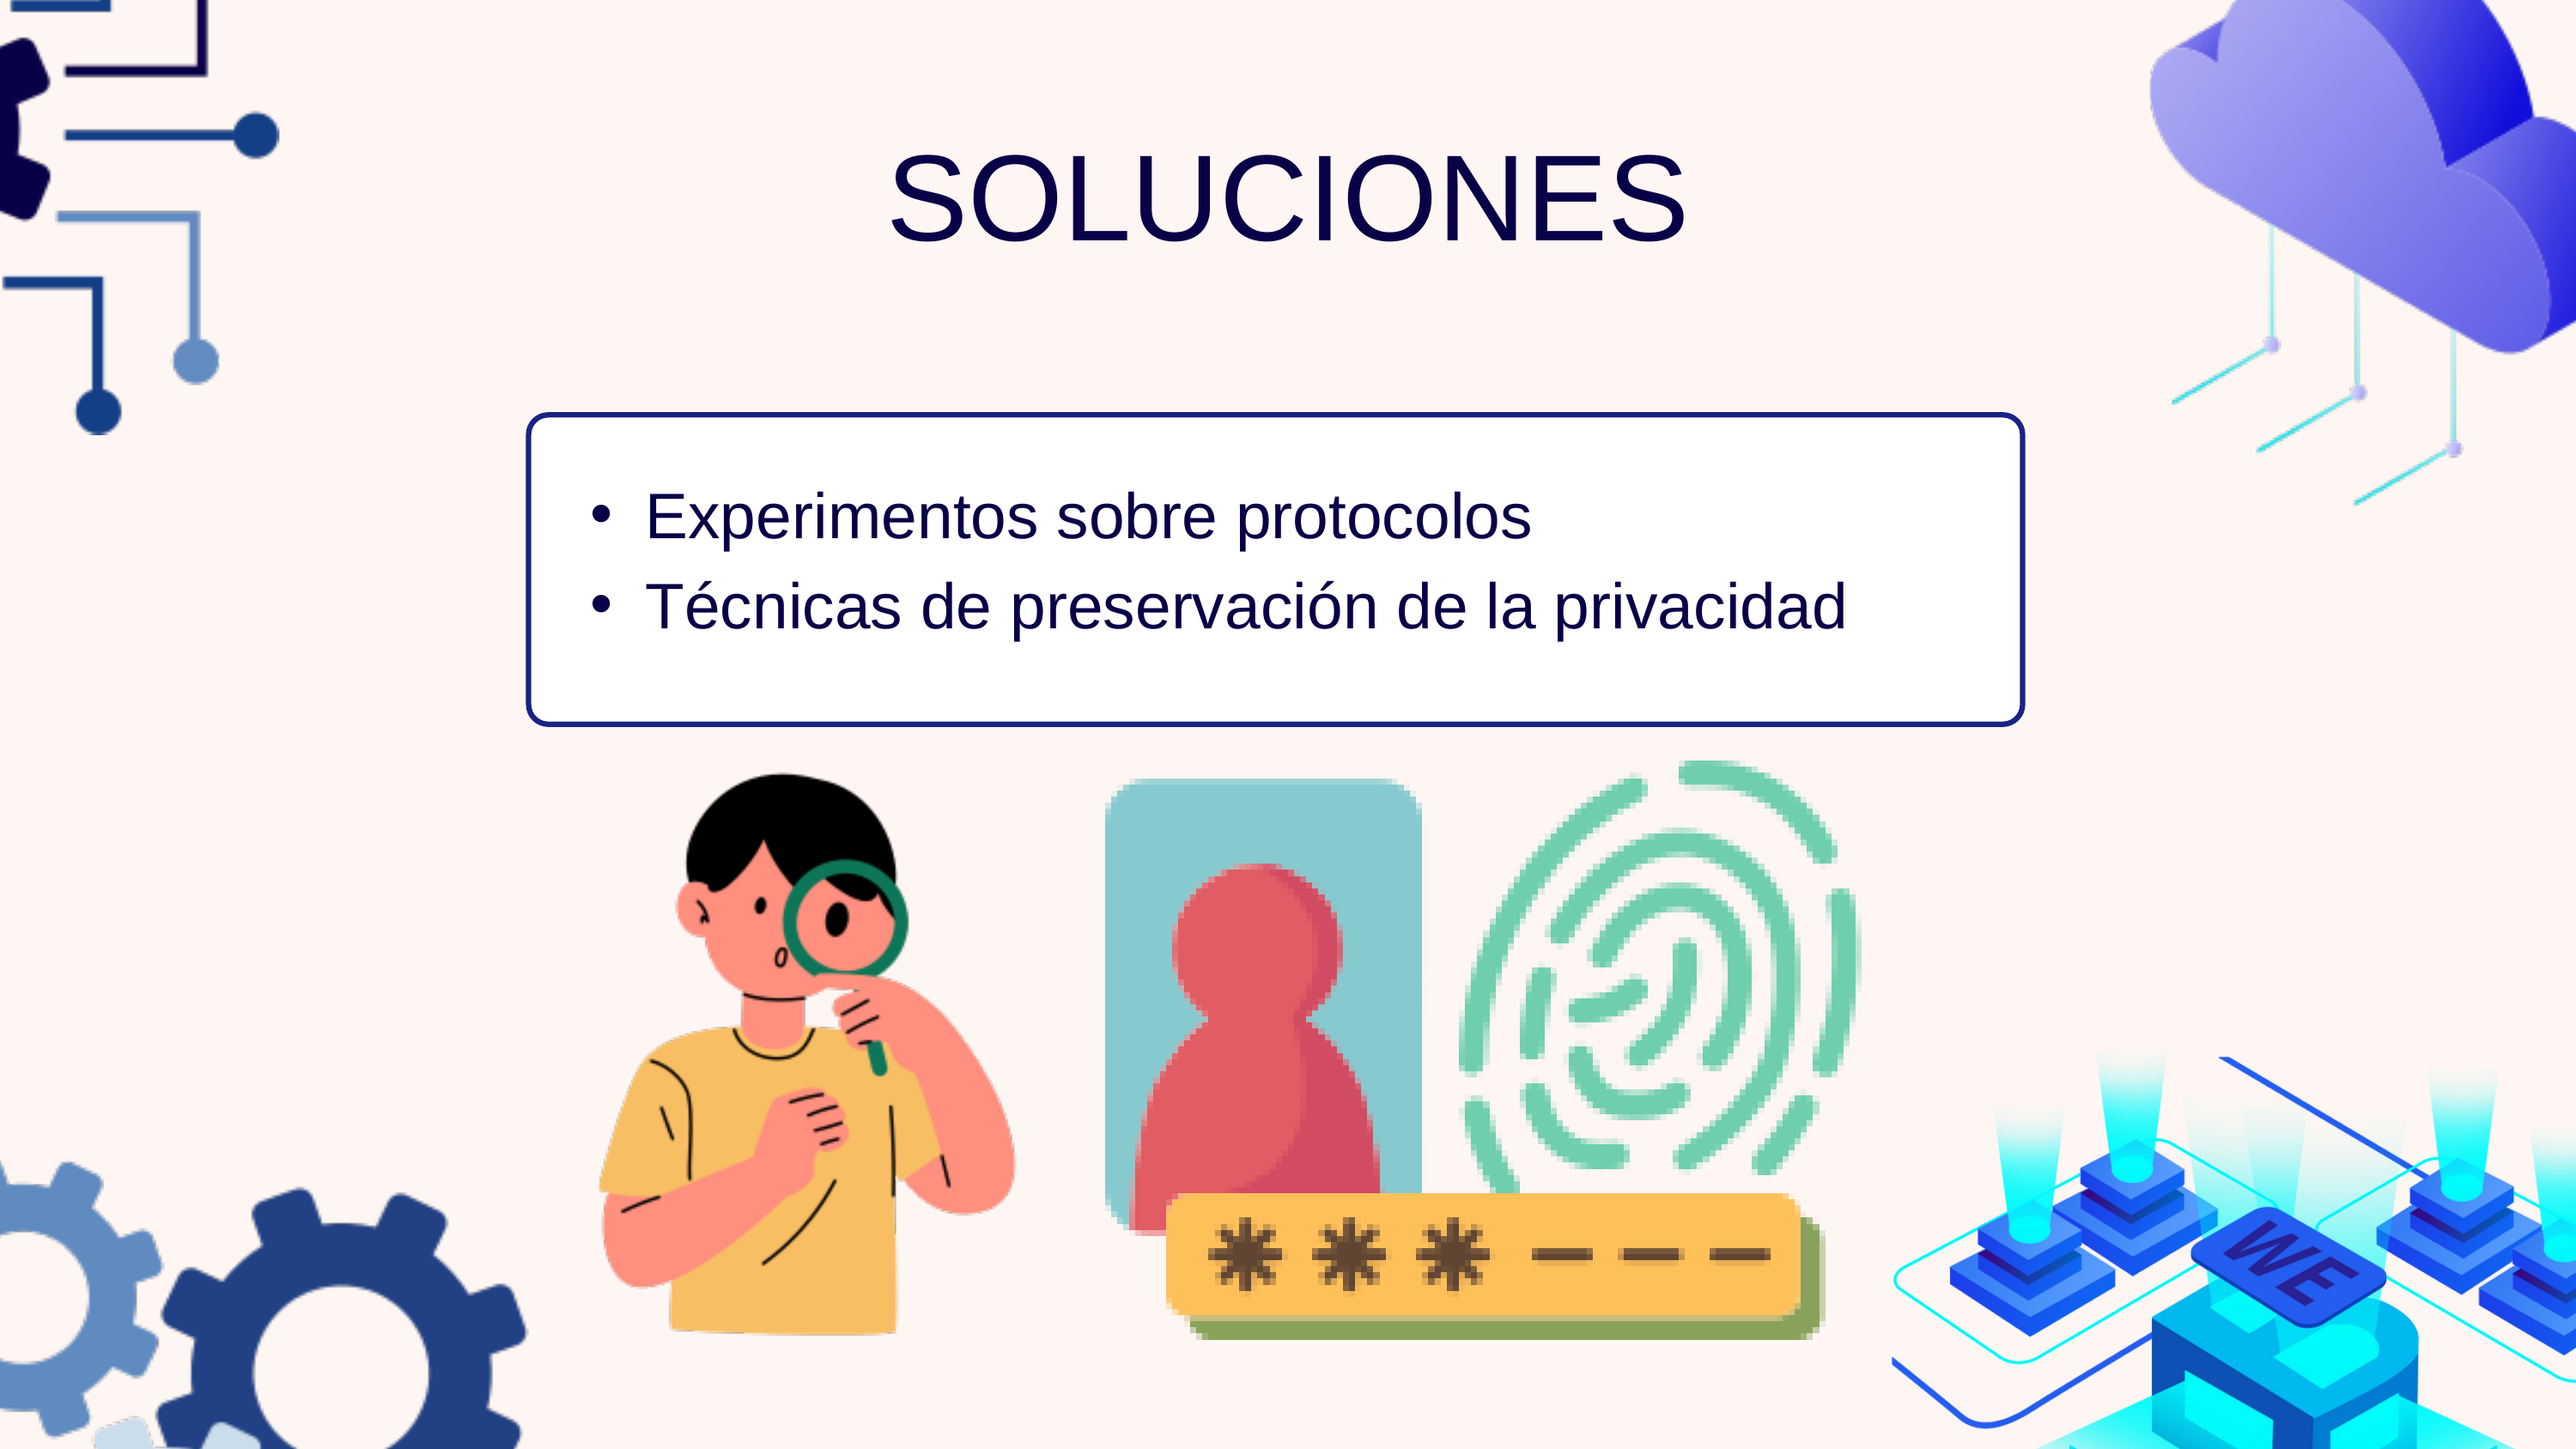

SOLUCIONES

Experimentos sobre protocolos
Técnicas de preservación de la privacidad